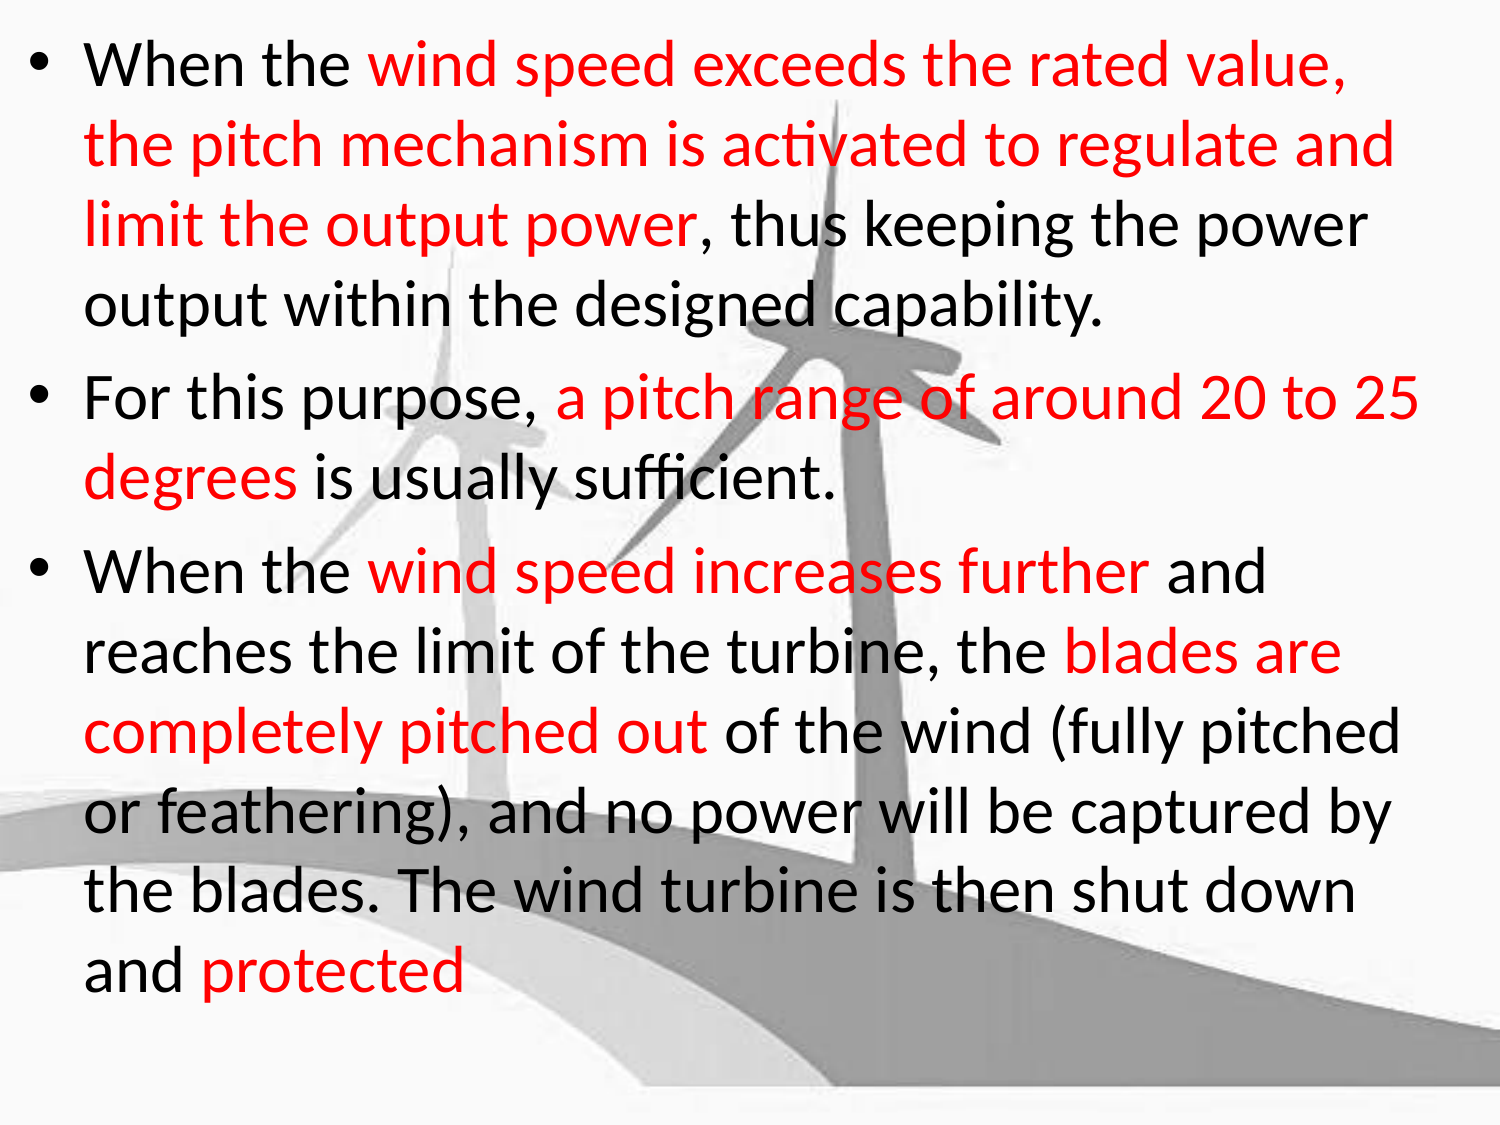

When the wind speed exceeds the rated value, the pitch mechanism is activated to regulate and limit the output power, thus keeping the power output within the designed capability.
For this purpose, a pitch range of around 20 to 25 degrees is usually sufficient.
When the wind speed increases further and reaches the limit of the turbine, the blades are completely pitched out of the wind (fully pitched or feathering), and no power will be captured by the blades. The wind turbine is then shut down and protected